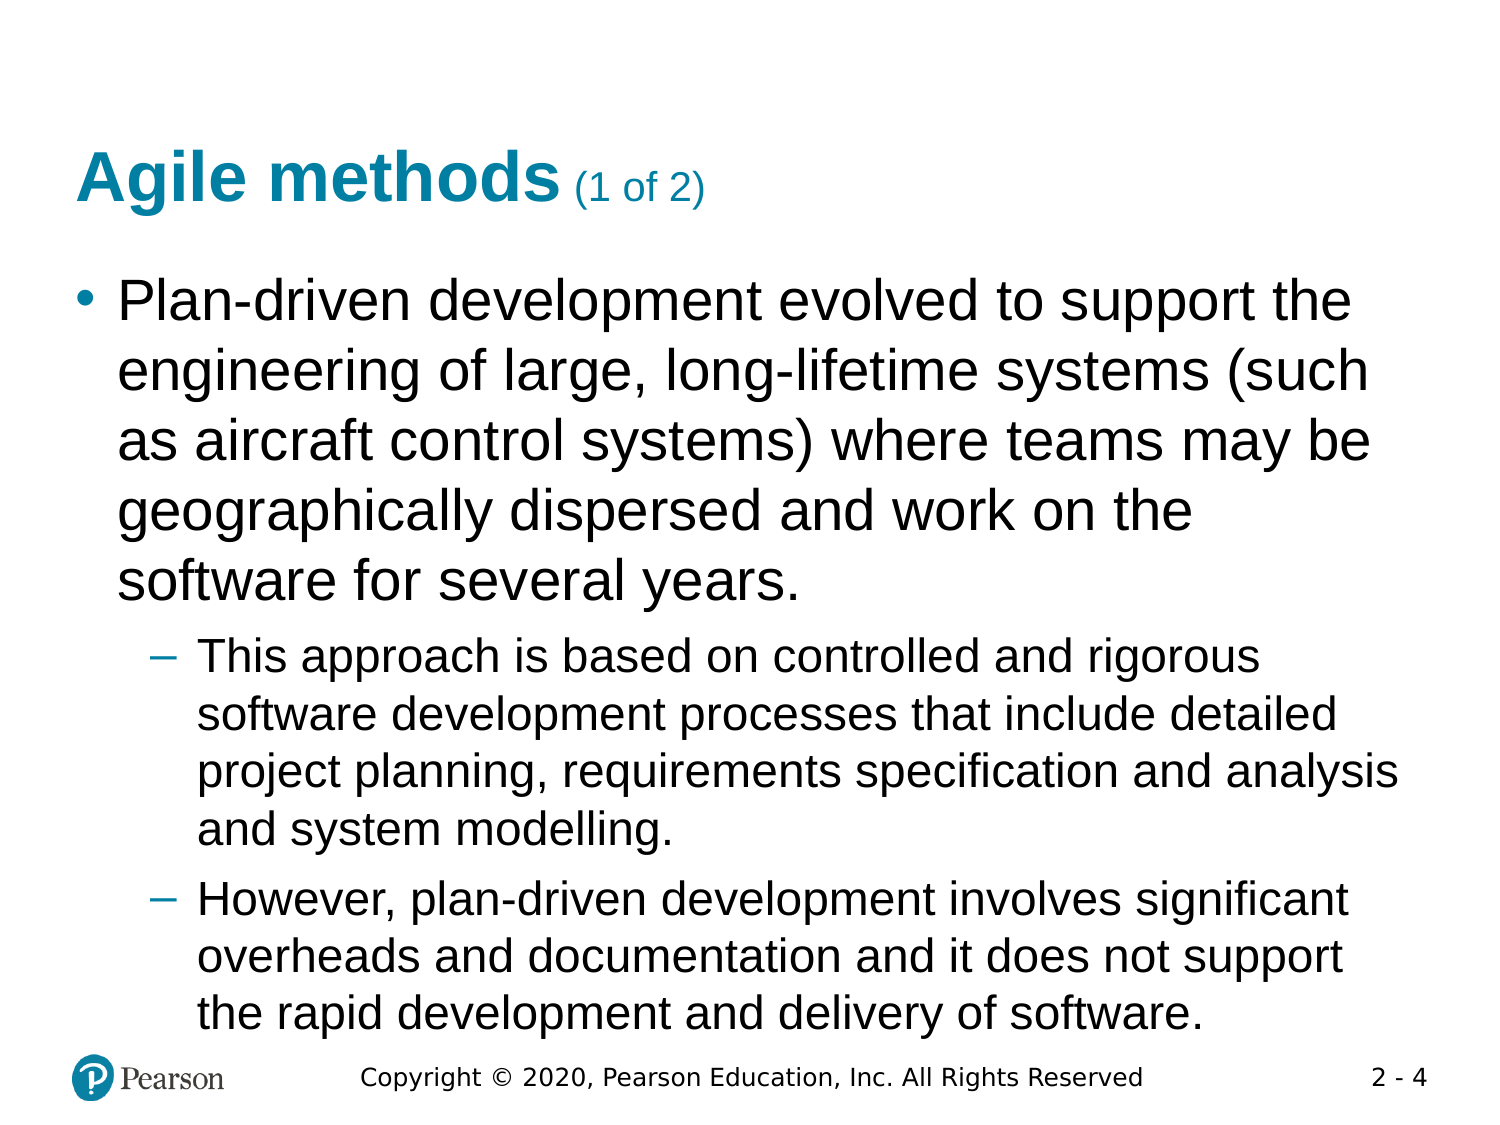

# Agile methods (1 of 2)
Plan-driven development evolved to support the engineering of large, long-lifetime systems (such as aircraft control systems) where teams may be geographically dispersed and work on the software for several years.
This approach is based on controlled and rigorous software development processes that include detailed project planning, requirements specification and analysis and system modelling.
However, plan-driven development involves significant overheads and documentation and it does not support the rapid development and delivery of software.